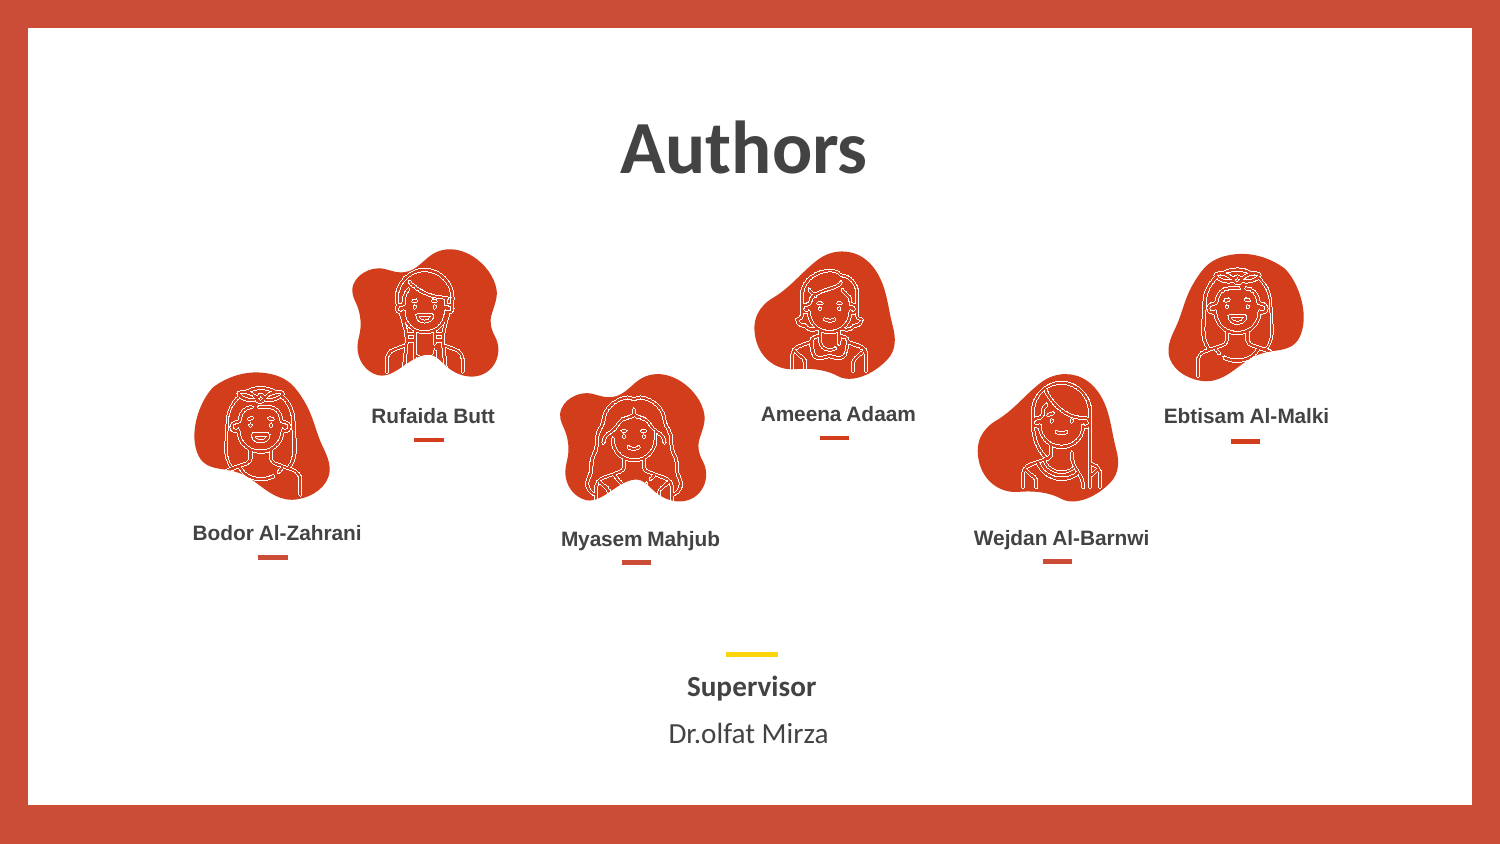

Authors

Ameena Adaam
Rufaida Butt
Ebtisam Al-Malki
Bodor Al-Zahrani
Wejdan Al-Barnwi
Myasem Mahjub
Supervisor
Dr.olfat Mirza